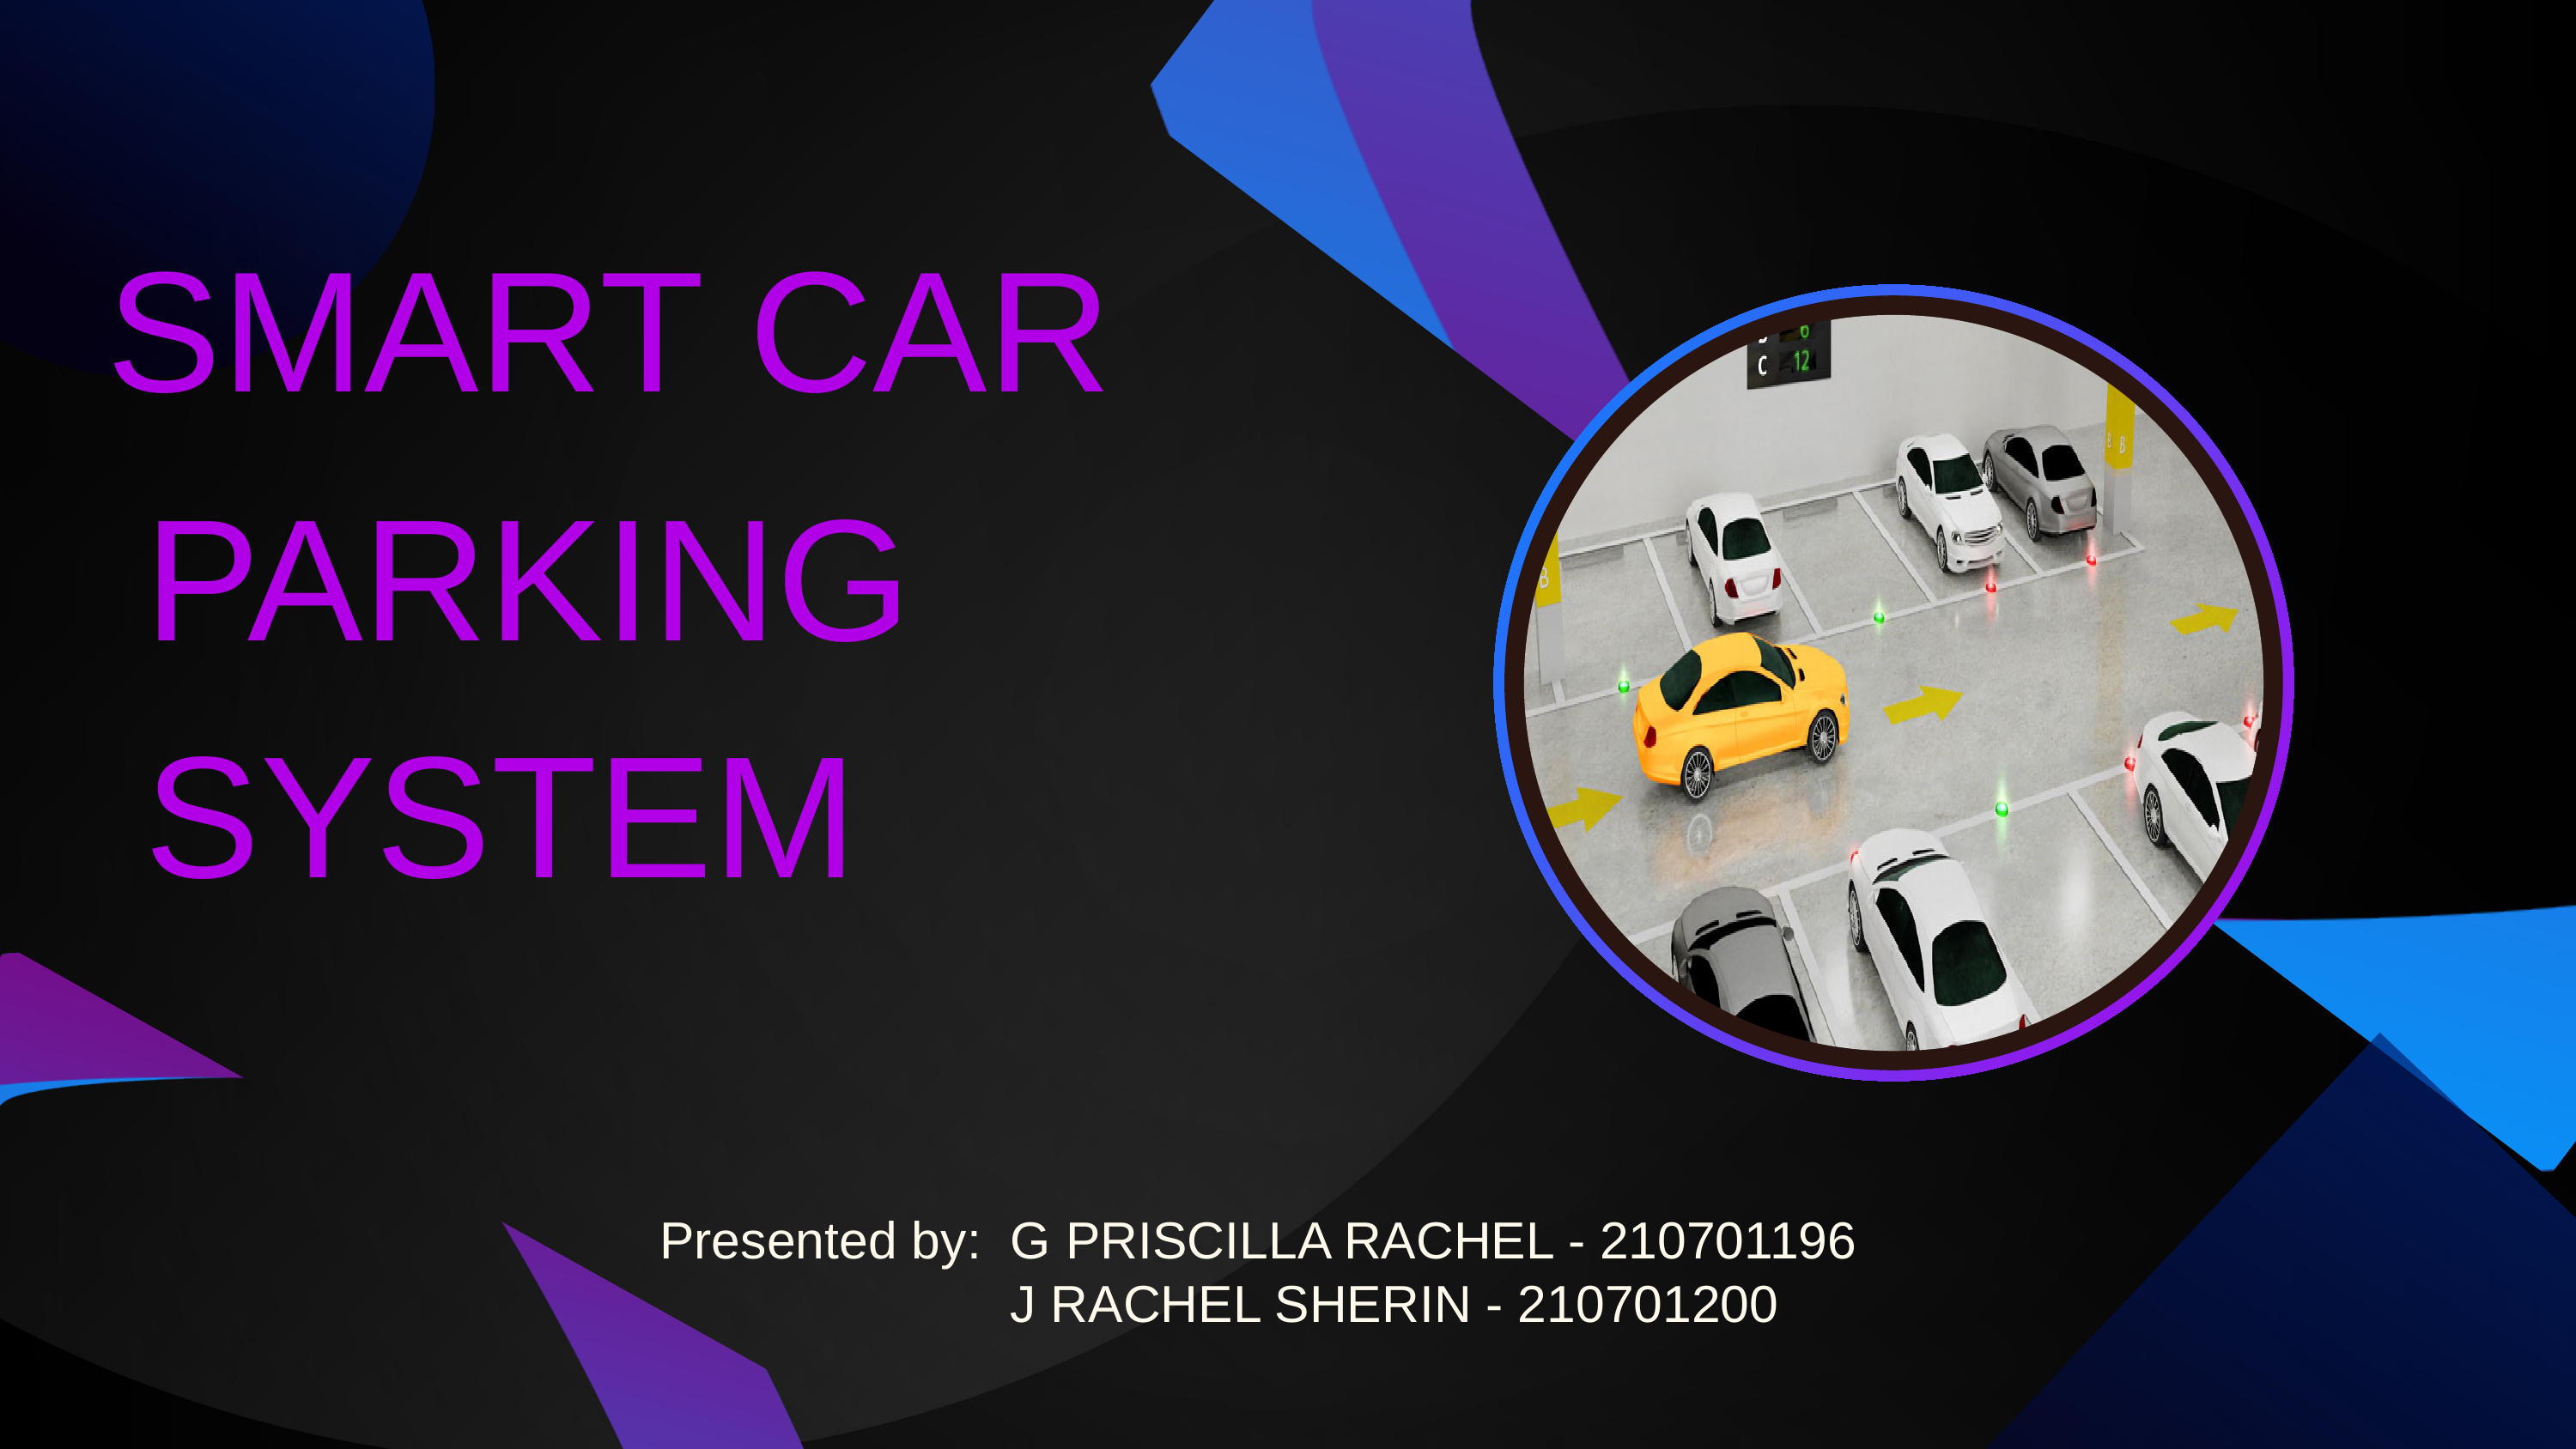

SMART CAR

PARKING
SYSTEM

Presented by:  G PRISCILLA RACHEL - 210701196
                        J RACHEL SHERIN - 210701200